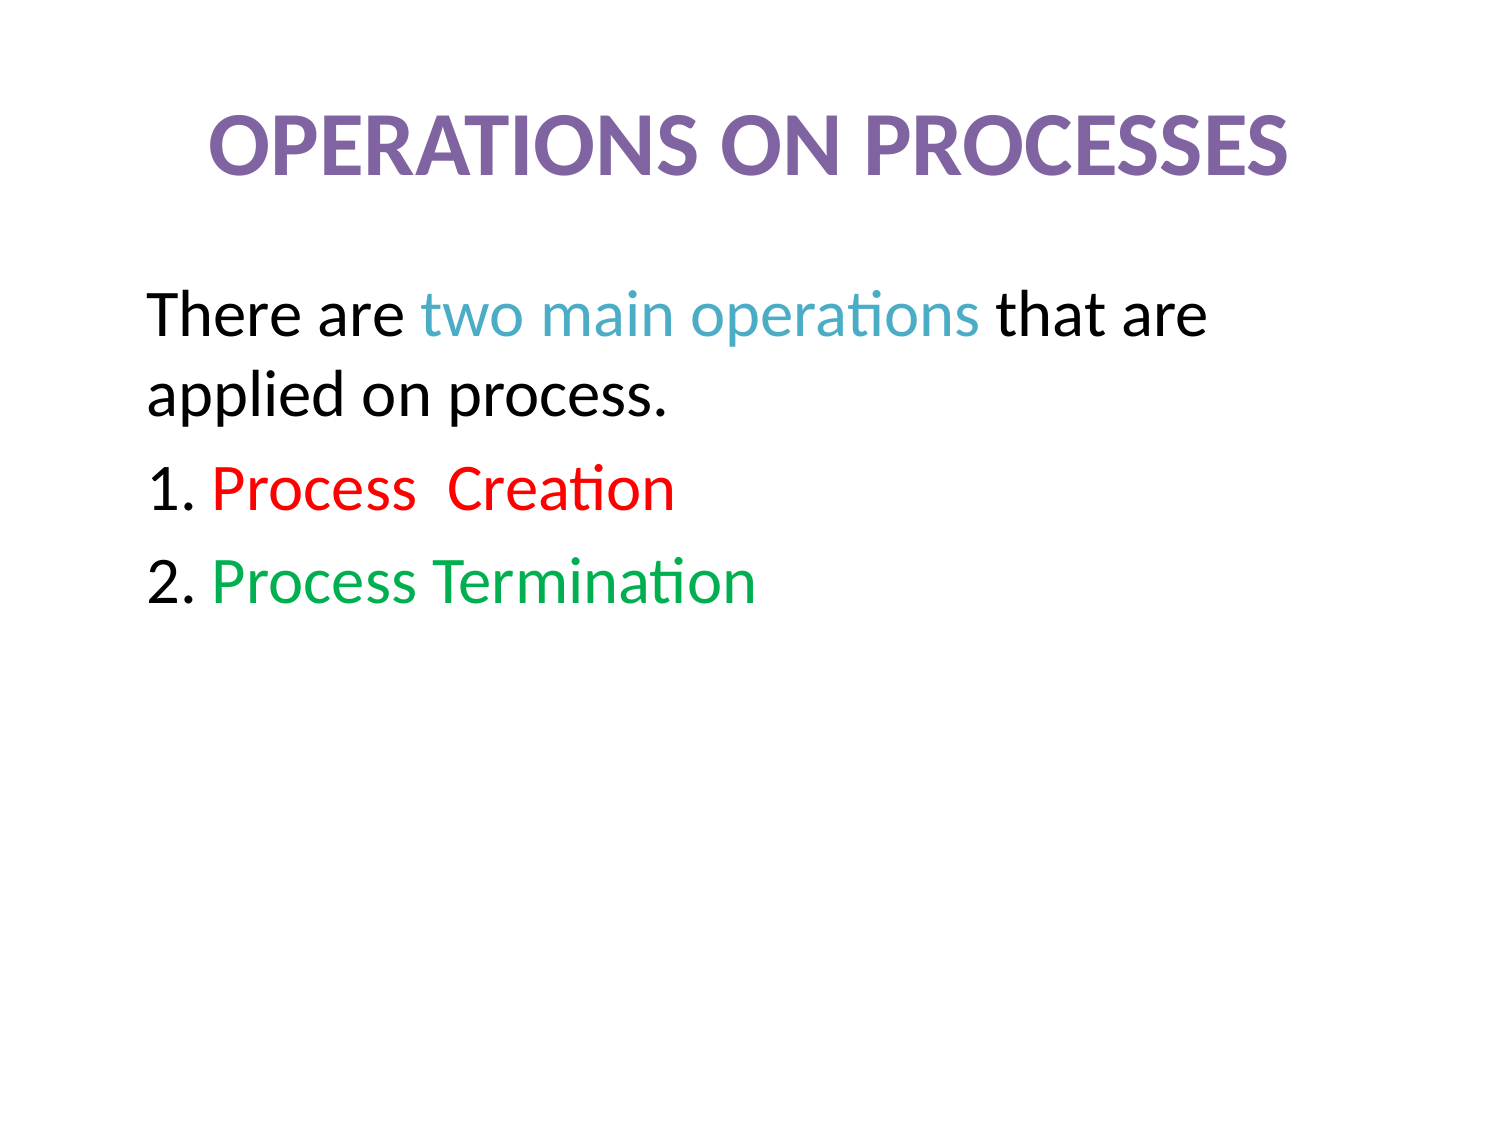

# OPERATIONS ON PROCESSES
	There are two main operations that are applied on process.
	1. Process  Creation
	2. Process Termination